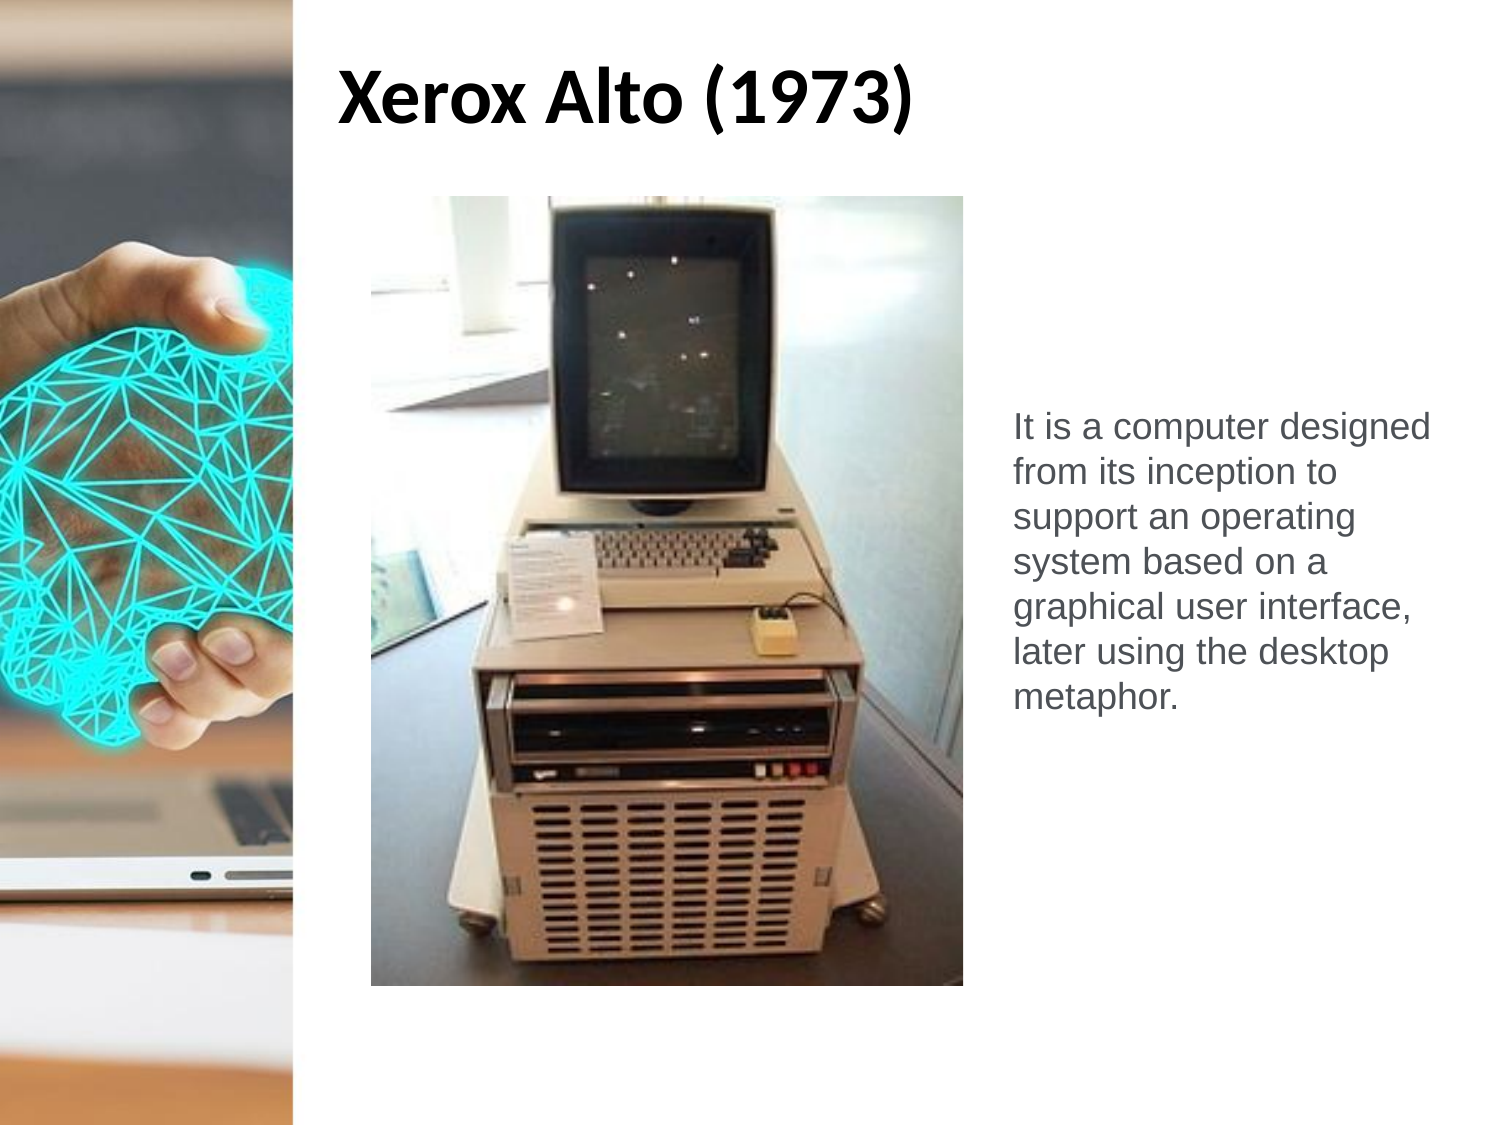

# Xerox Alto (1973)

It is a computer designed from its inception to support an operating system based on a graphical user interface, later using the desktop metaphor.